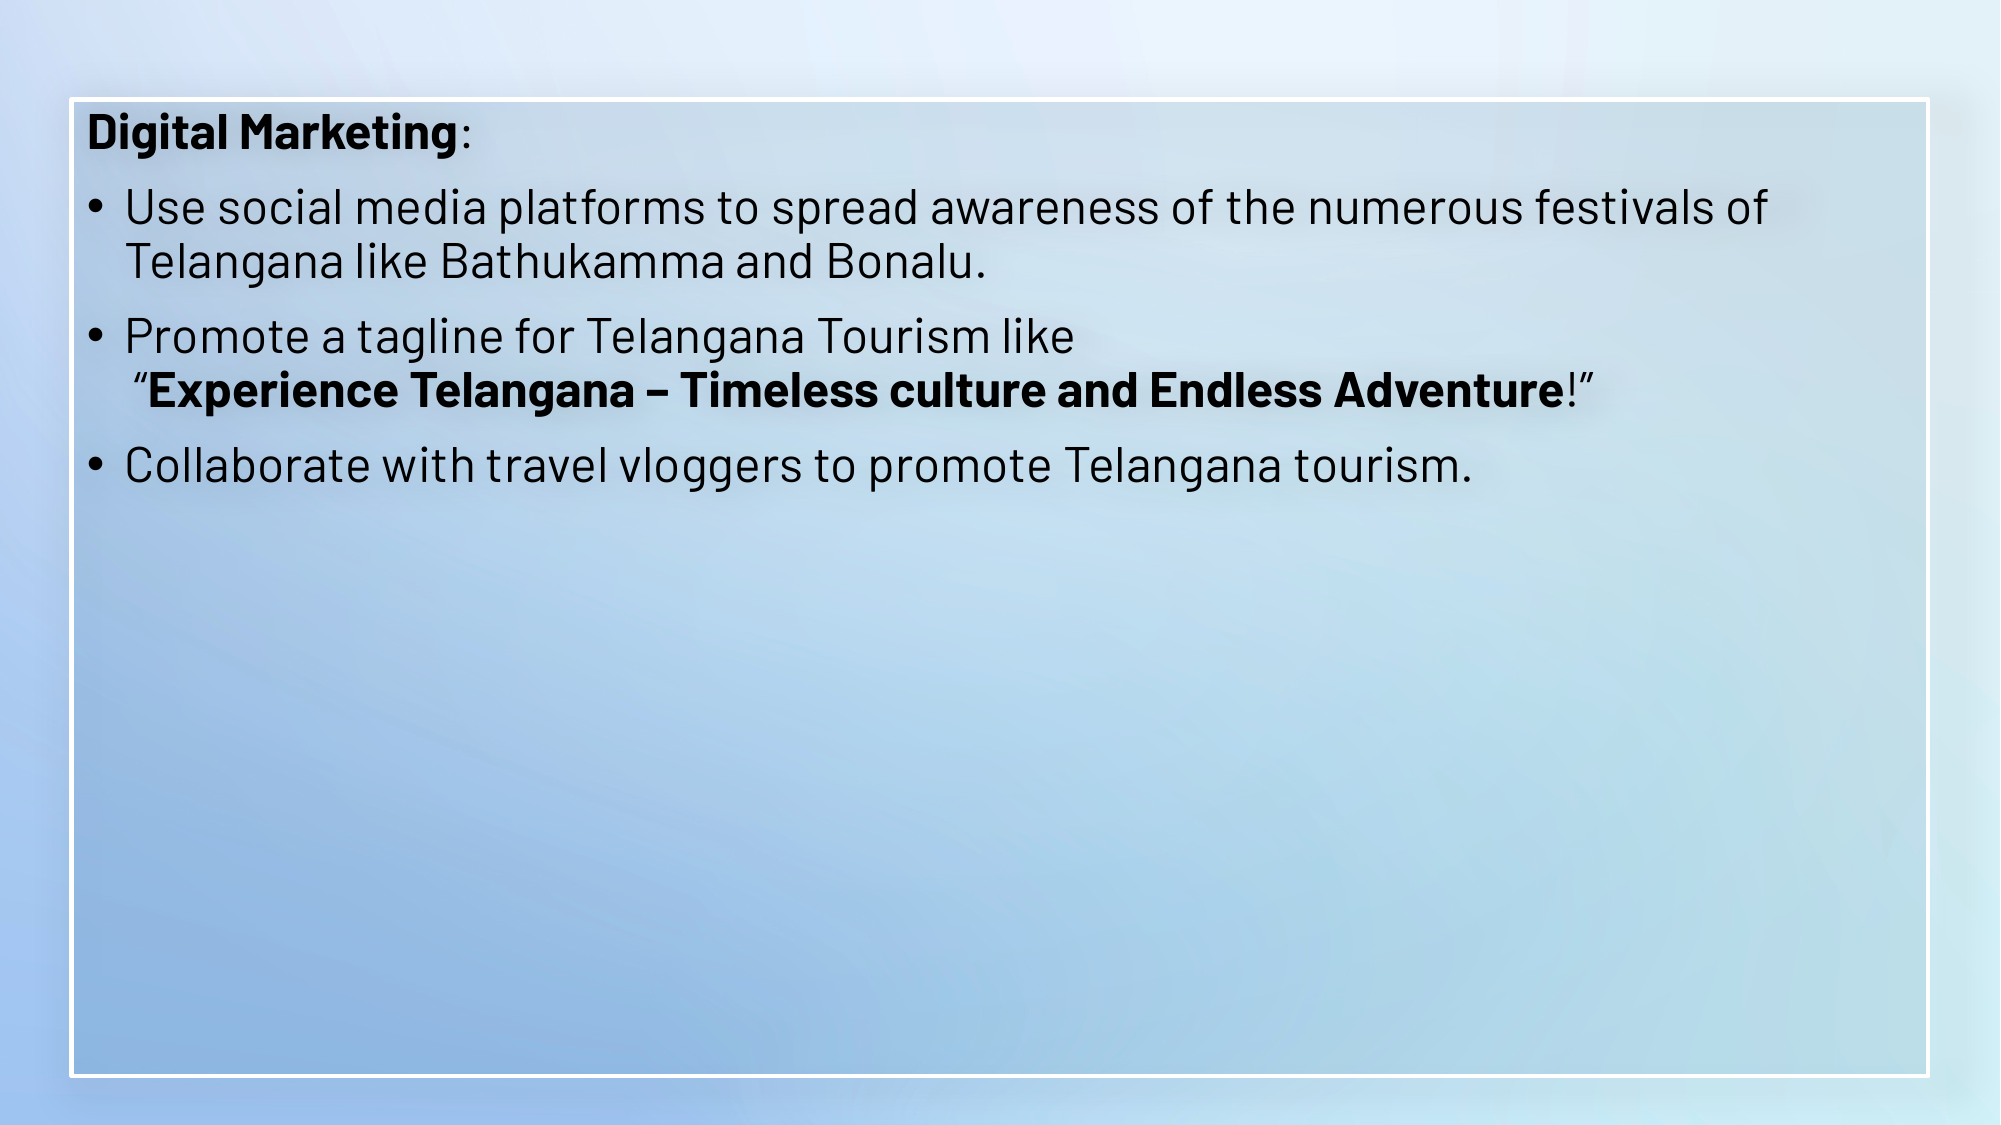

Digital Marketing:
Use social media platforms to spread awareness of the numerous festivals of Telangana like Bathukamma and Bonalu.
Promote a tagline for Telangana Tourism like
 “Experience Telangana – Timeless culture and Endless Adventure!”
Collaborate with travel vloggers to promote Telangana tourism.